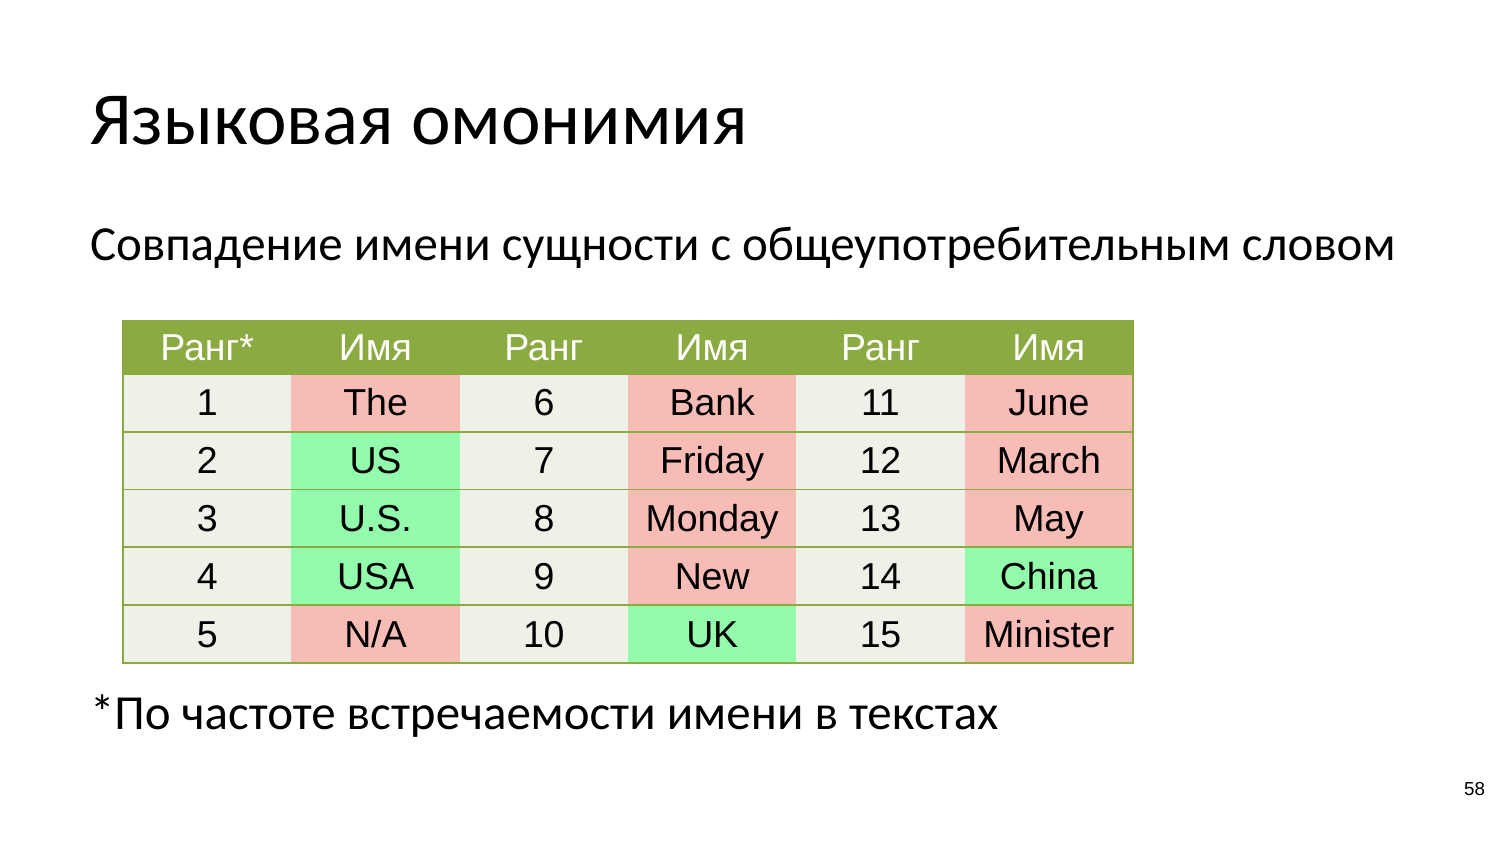

# Языковая омонимия
Совпадение имени сущности с общеупотребительным словом

*По частоте встречаемости имени в текстах

| Ранг\* | Имя | Ранг | Имя | Ранг | Имя |
| --- | --- | --- | --- | --- | --- |
| 1 | The | 6 | Bank | 11 | June |
| 2 | US | 7 | Friday | 12 | March |
| 3 | U.S. | 8 | Monday | 13 | May |
| 4 | USA | 9 | New | 14 | China |
| 5 | N/A | 10 | UK | 15 | Minister |
58